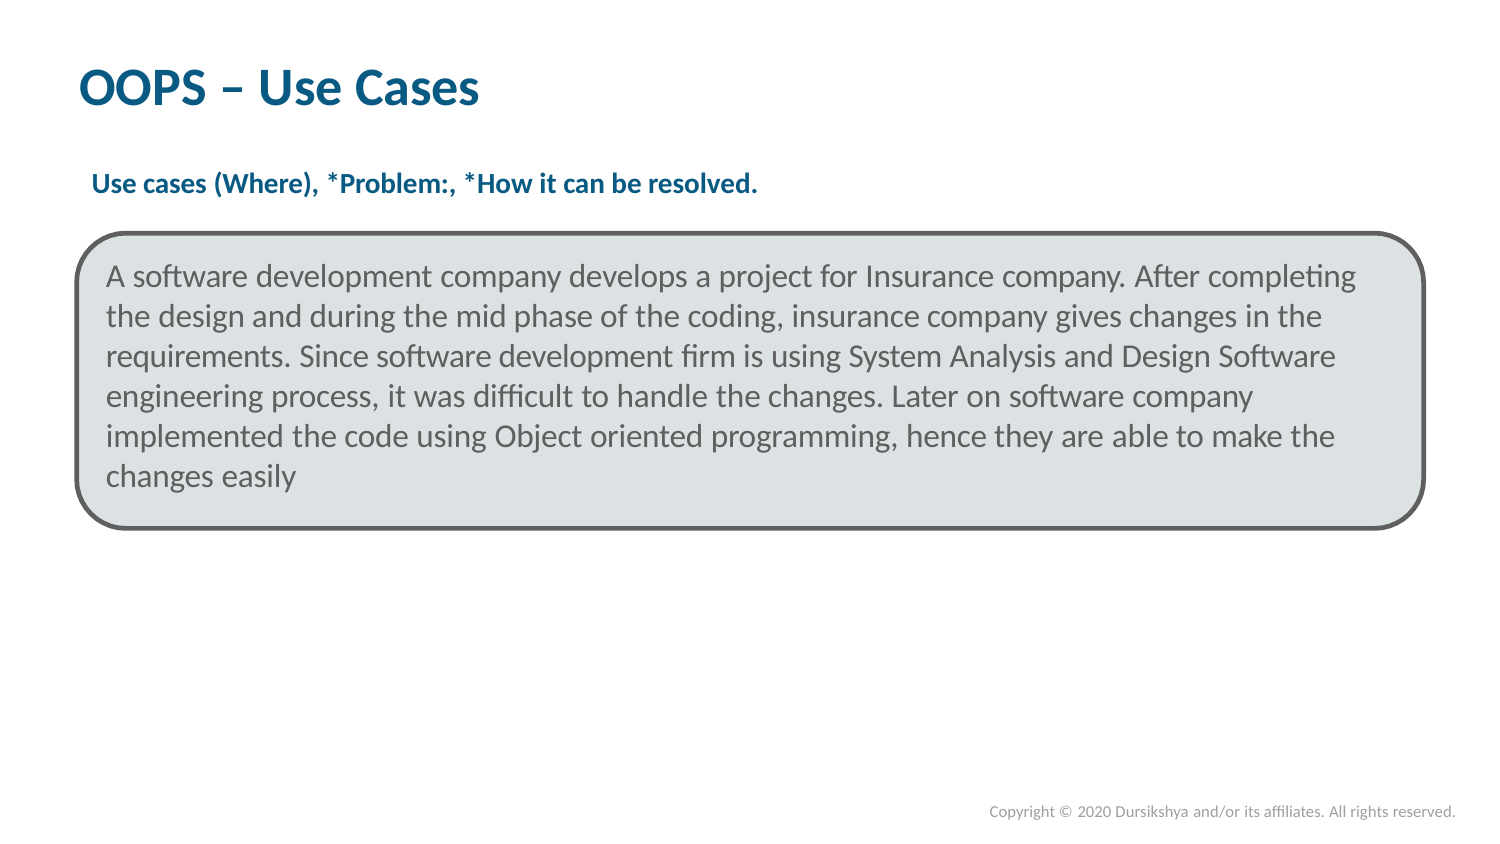

# OOPS – Use Cases
Use cases (Where), *Problem:, *How it can be resolved.

A software development company develops a project for Insurance company. After completing  the design and during the mid phase of the coding, insurance company gives changes in the  requirements. Since software development firm is using System Analysis and Design Software  engineering process, it was difficult to handle the changes. Later on software company  implemented the code using Object oriented programming, hence they are able to make the  changes easily

Copyright © 2020 Dursikshya and/or its affiliates. All rights reserved.